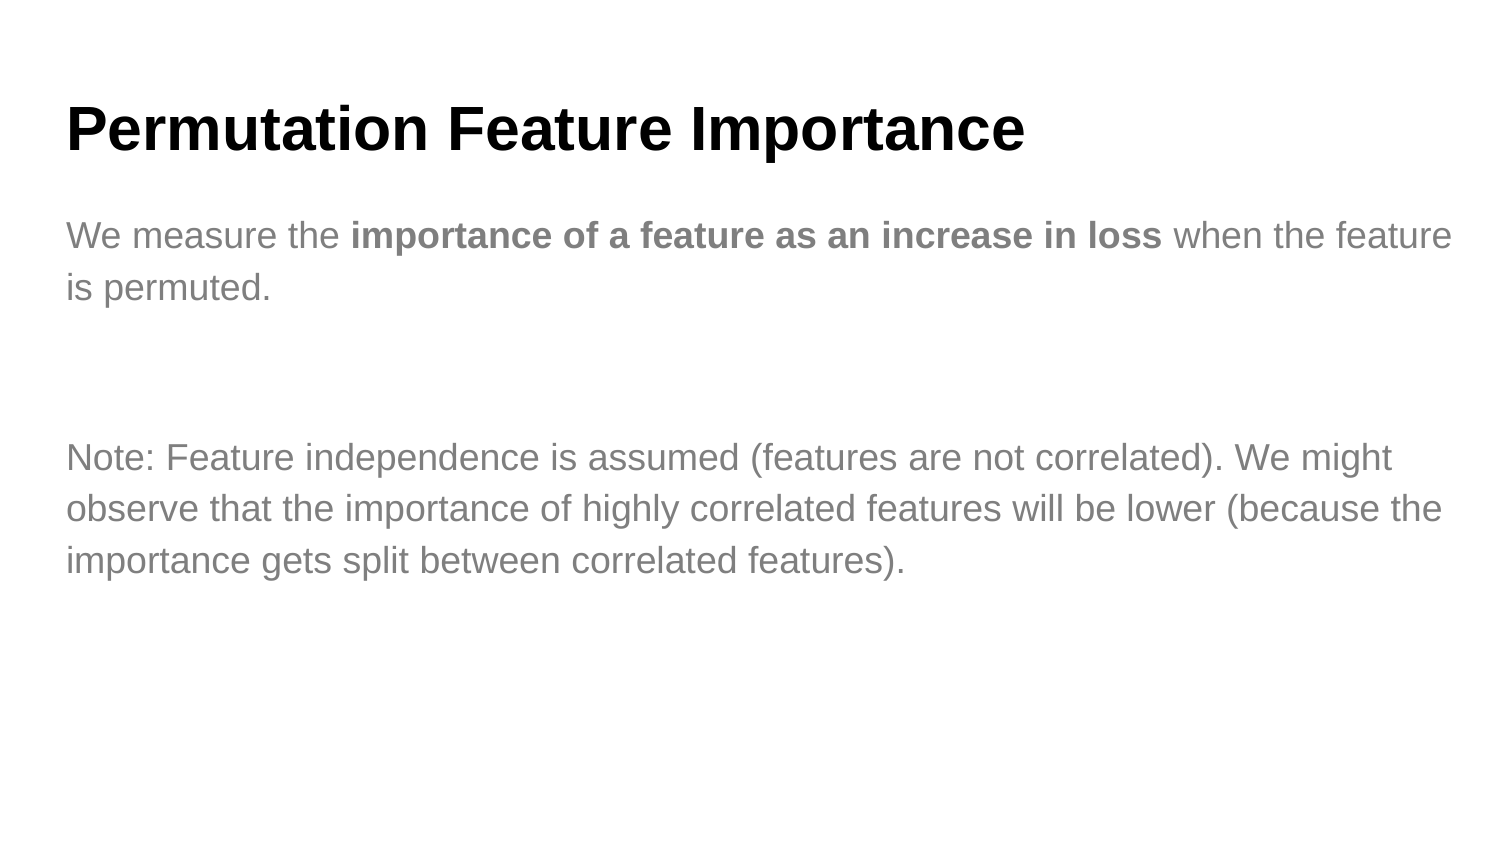

# Permutation Feature Importance
We measure the importance of a feature as an increase in loss when the feature is permuted.

Note: Feature independence is assumed (features are not correlated). We might observe that the importance of highly correlated features will be lower (because the importance gets split between correlated features).